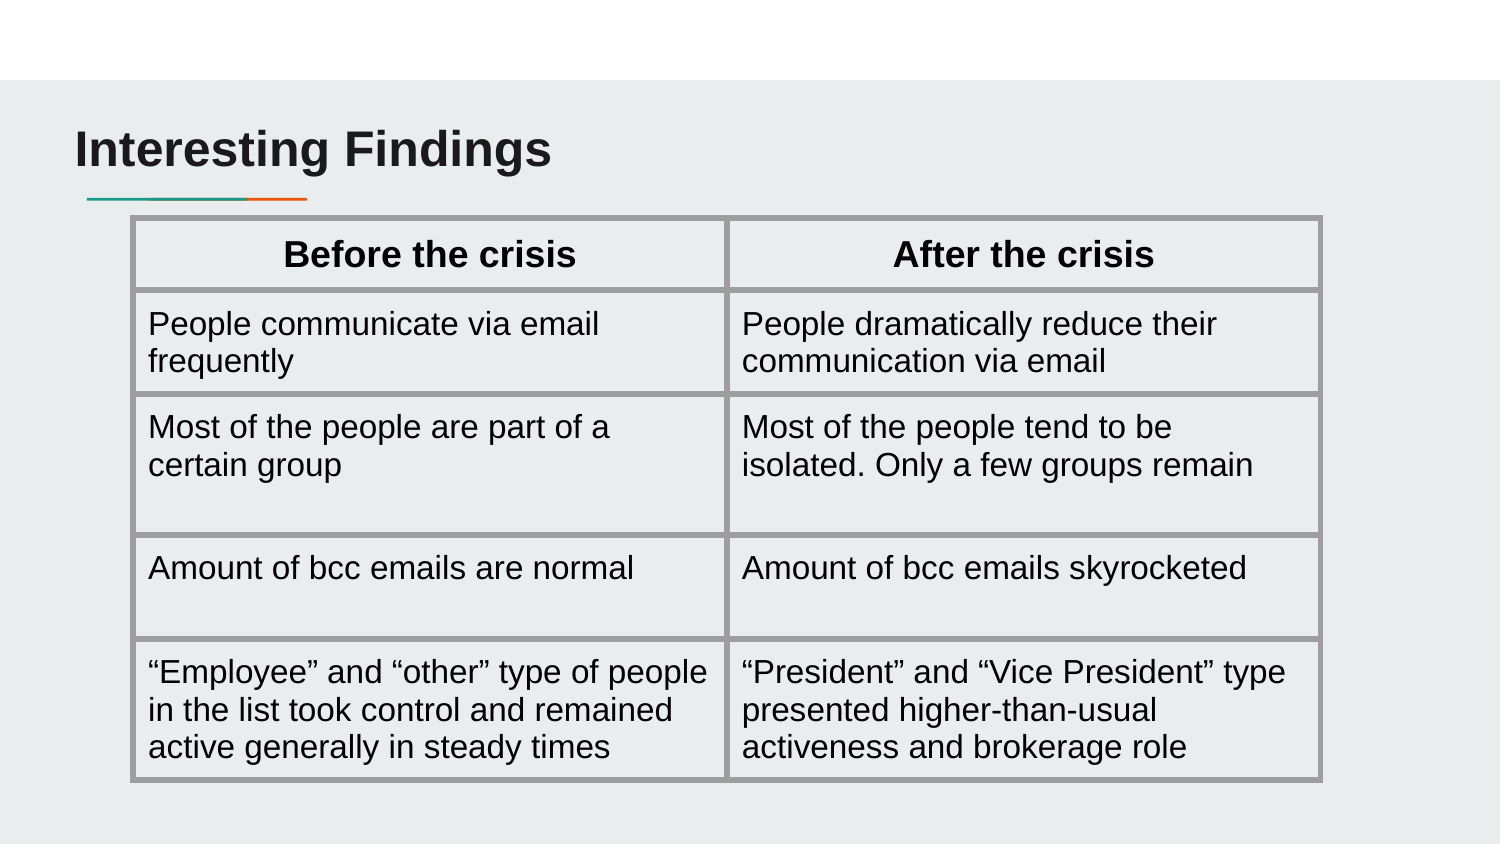

# Interesting Findings
| Before the crisis | After the crisis |
| --- | --- |
| People communicate via email frequently | People dramatically reduce their communication via email |
| Most of the people are part of a certain group | Most of the people tend to be isolated. Only a few groups remain |
| Amount of bcc emails are normal | Amount of bcc emails skyrocketed |
| “Employee” and “other” type of people in the list took control and remained active generally in steady times | “President” and “Vice President” type presented higher-than-usual activeness and brokerage role |